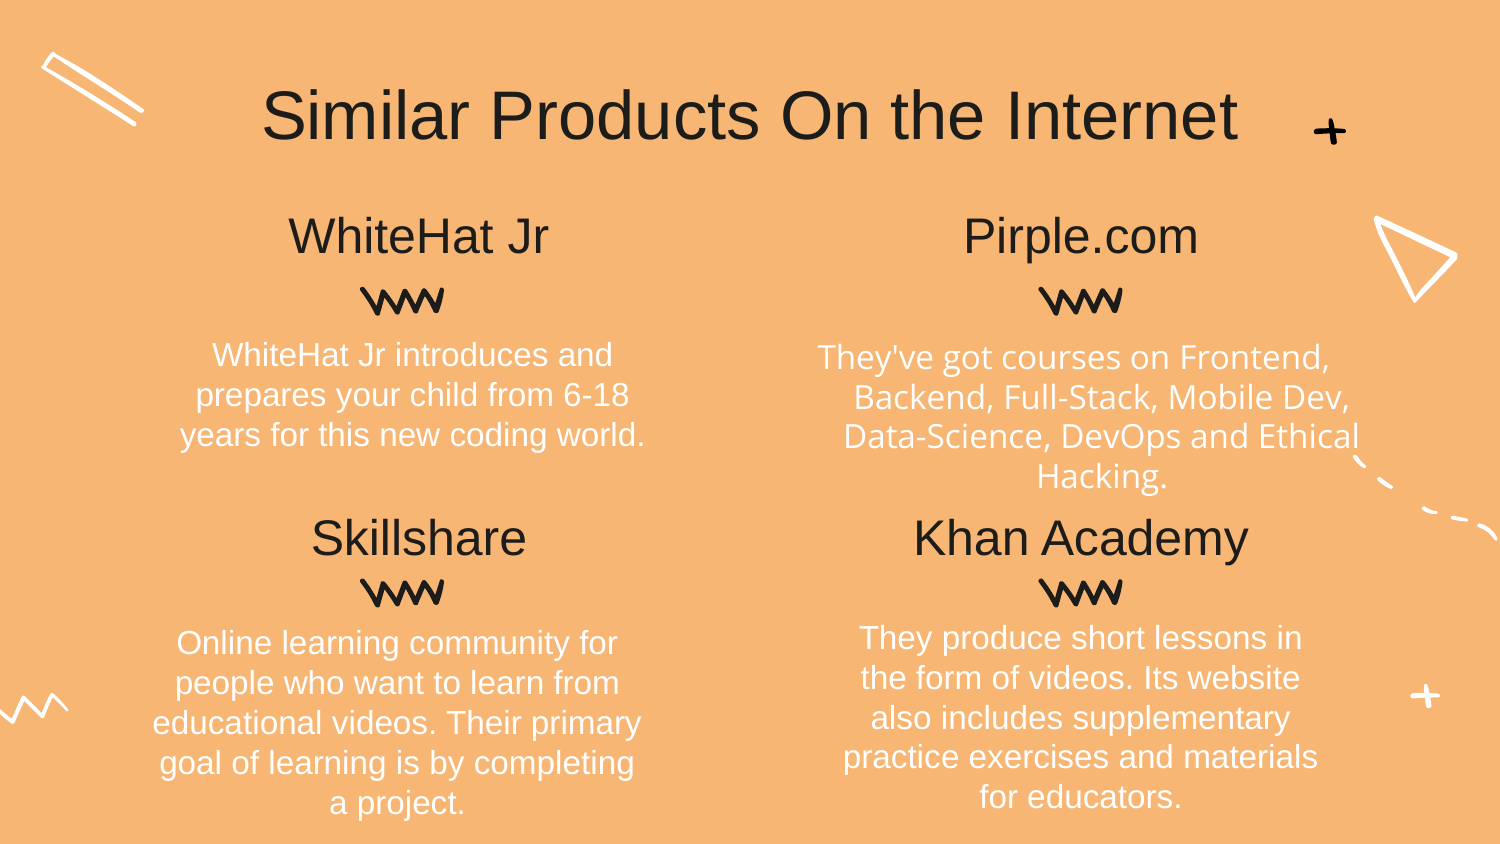

Similar Products On the Internet
# WhiteHat Jr
Pirple.com

WhiteHat Jr introduces and prepares your child from 6-18 years for this new coding world.
They've got courses on Frontend, Backend, Full-Stack, Mobile Dev, Data-Science, DevOps and Ethical Hacking.
Khan Academy
Skillshare

They produce short lessons in the form of videos. Its website also includes supplementary practice exercises and materials for educators.
Online learning community for people who want to learn from educational videos. Their primary goal of learning is by completing a project.